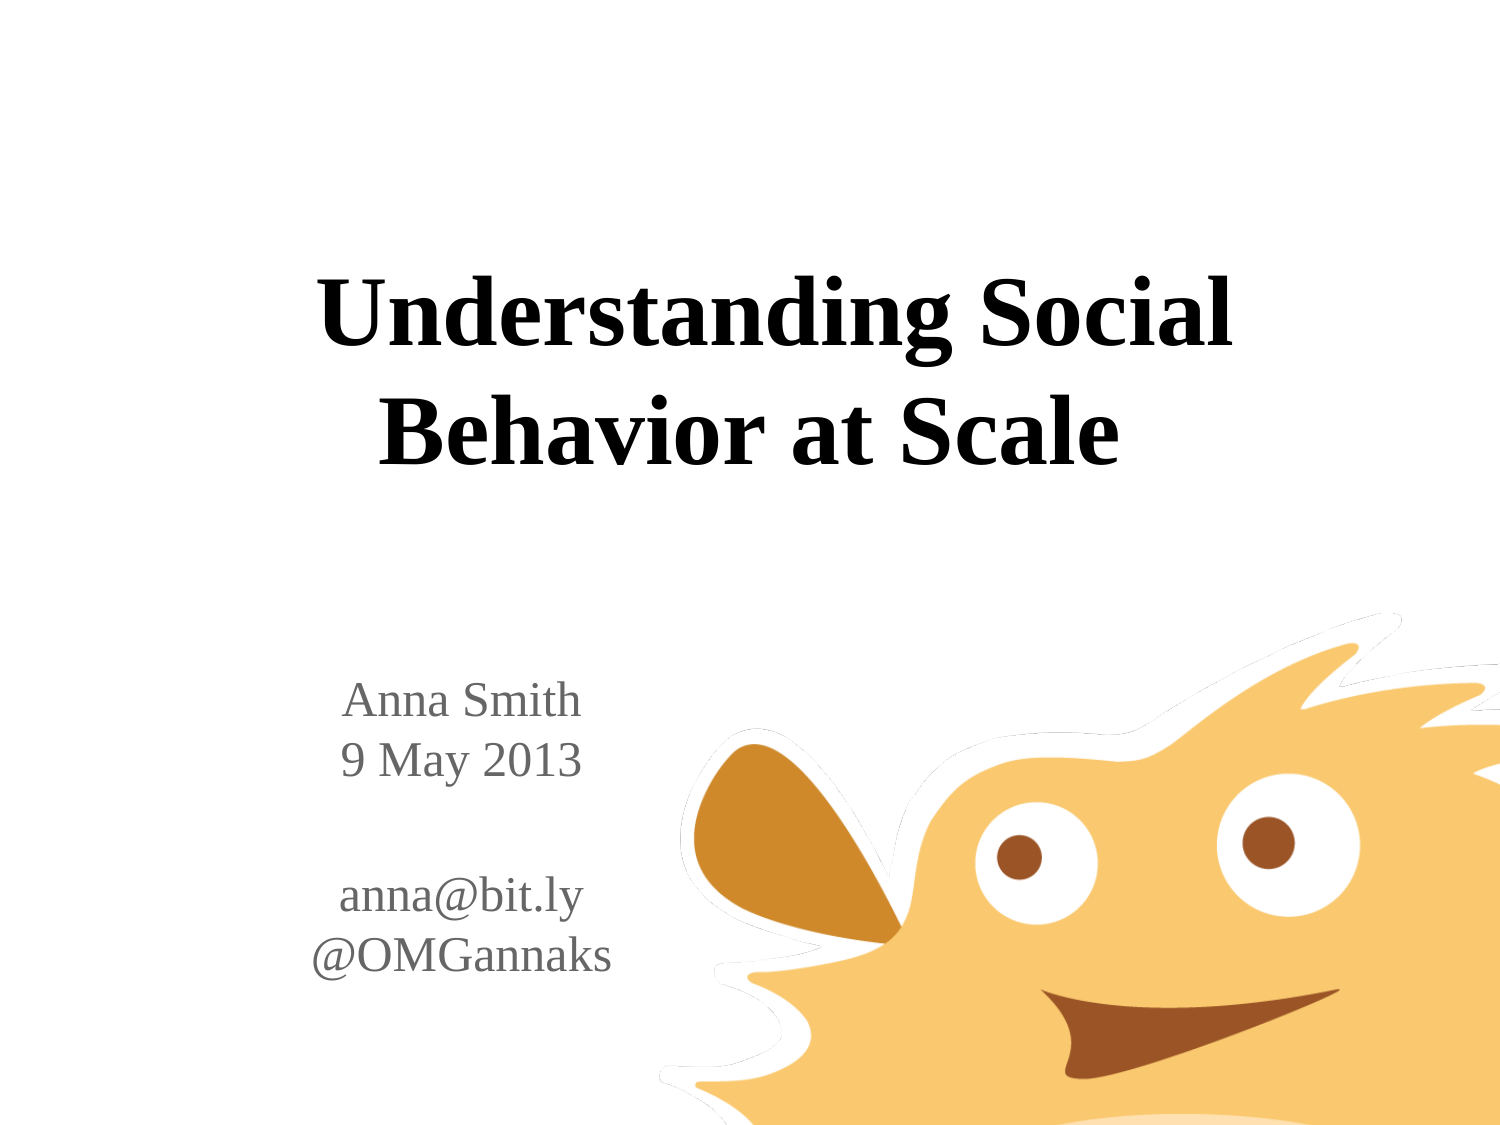

# Understanding Social Behavior at Scale

Anna Smith
9 May 2013

anna@bit.ly
@OMGannaks